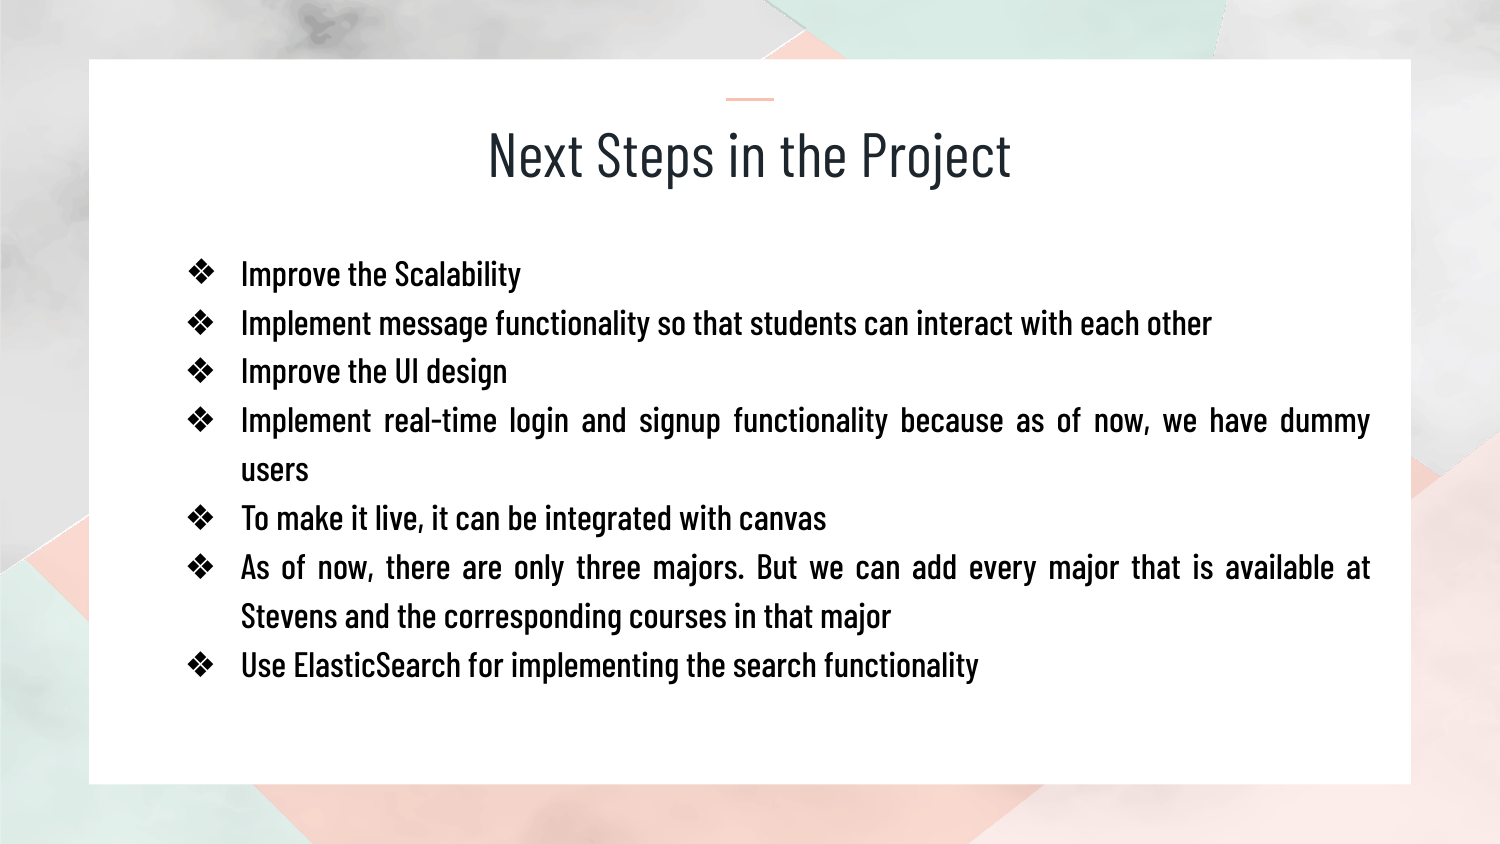

# Next Steps in the Project
Improve the Scalability
Implement message functionality so that students can interact with each other
Improve the UI design
Implement real-time login and signup functionality because as of now, we have dummy users
To make it live, it can be integrated with canvas
As of now, there are only three majors. But we can add every major that is available at Stevens and the corresponding courses in that major
Use ElasticSearch for implementing the search functionality